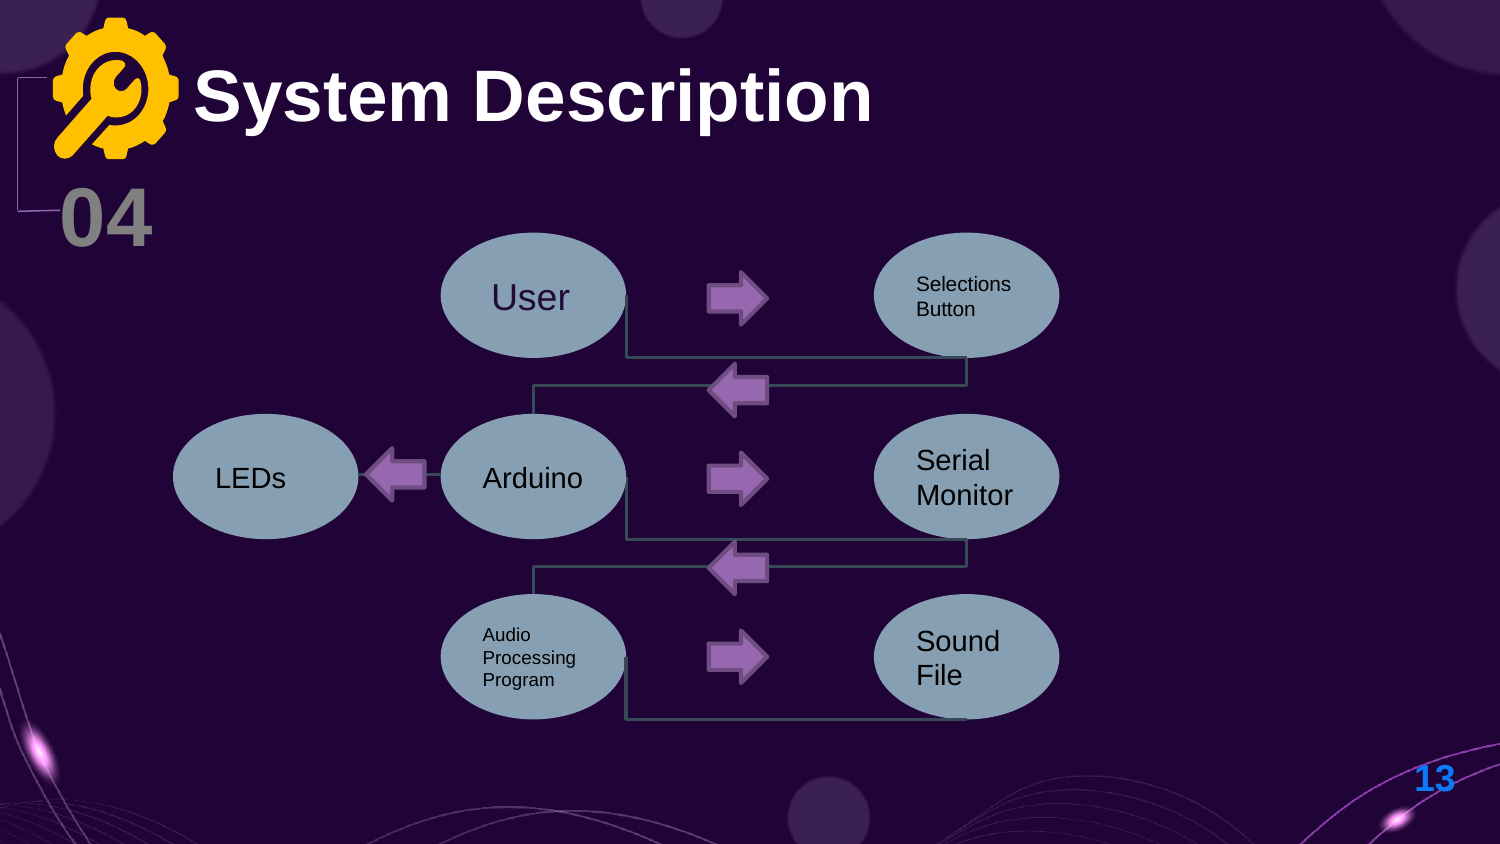

# System Description
04
 User
Selections Button
Arduino
Serial Monitor
Audio Processing Program
Sound File

LEDs

13